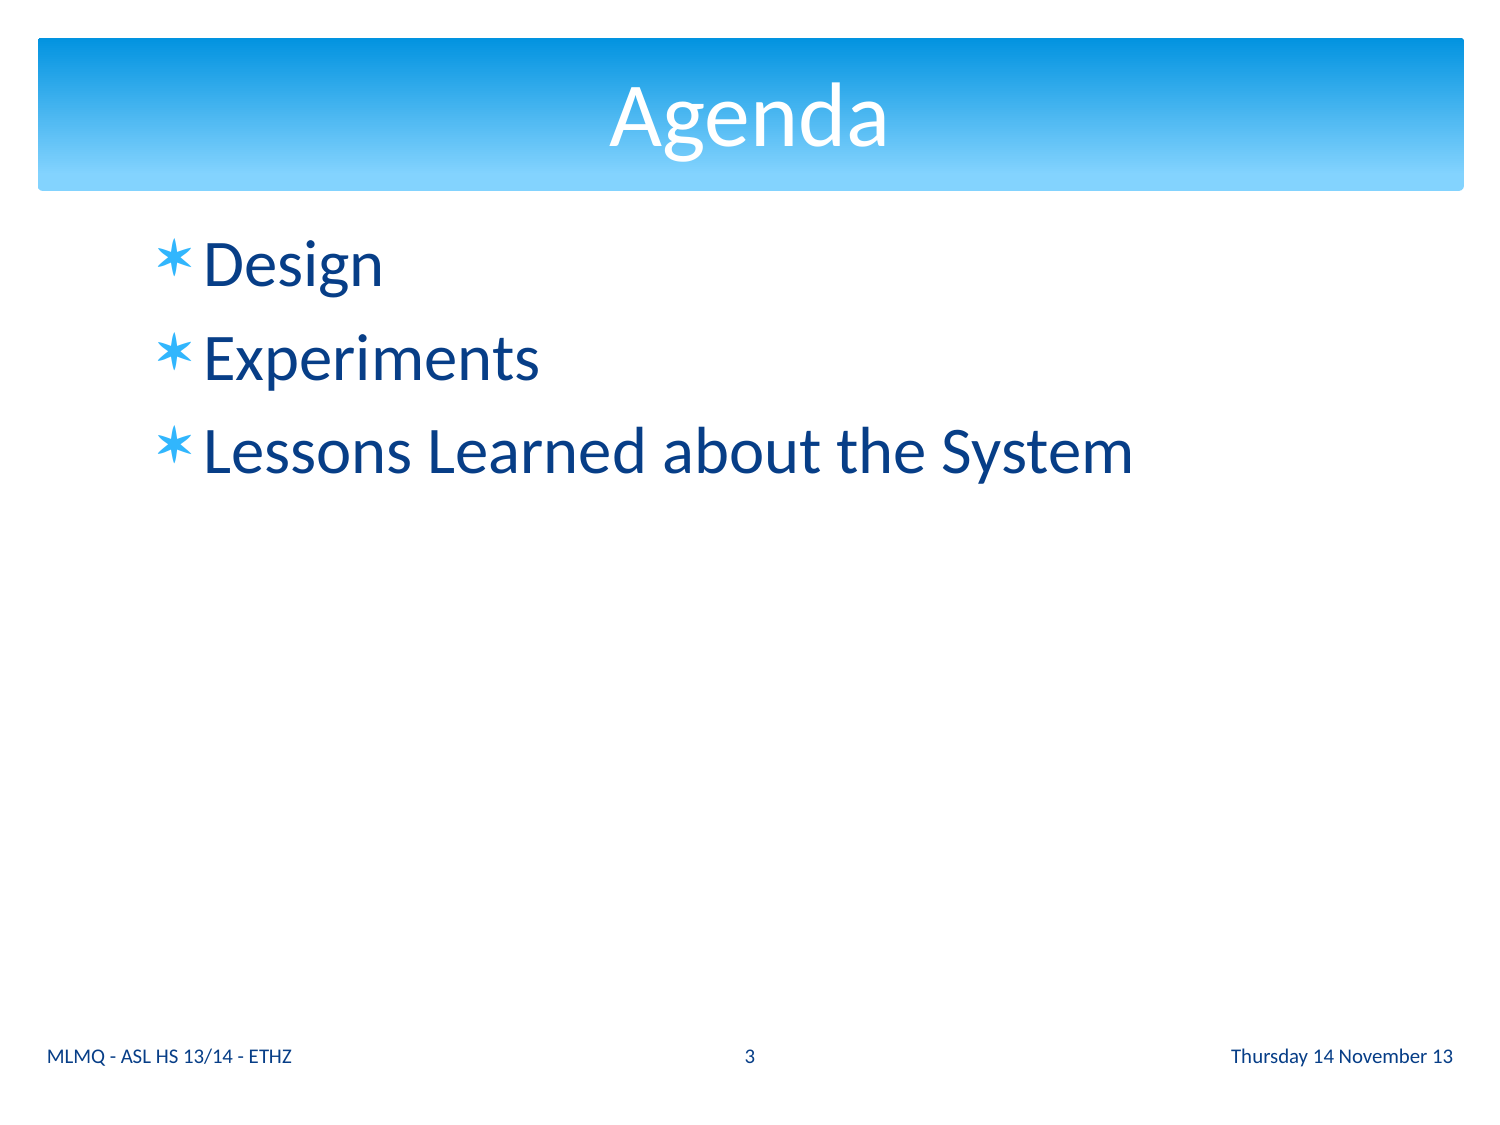

# Agenda
Design
Experiments
Lessons Learned about the System
3
MLMQ - ASL HS 13/14 - ETHZ
Thursday 14 November 13